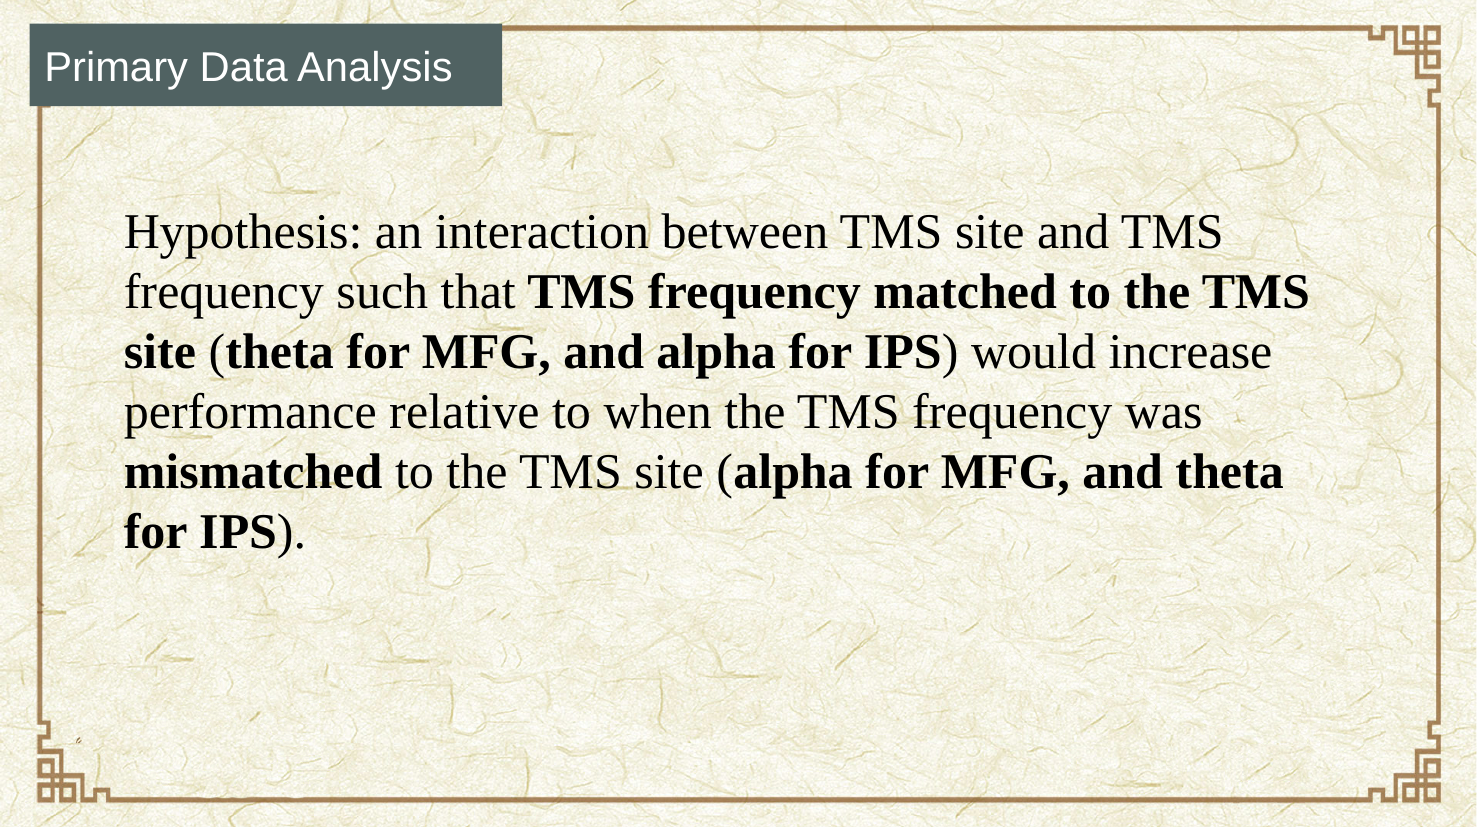

Primary Data Analysis
Hypothesis: an interaction between TMS site and TMS frequency such that TMS frequency matched to the TMS site (theta for MFG, and alpha for IPS) would increase performance relative to when the TMS frequency was mismatched to the TMS site (alpha for MFG, and theta for IPS).